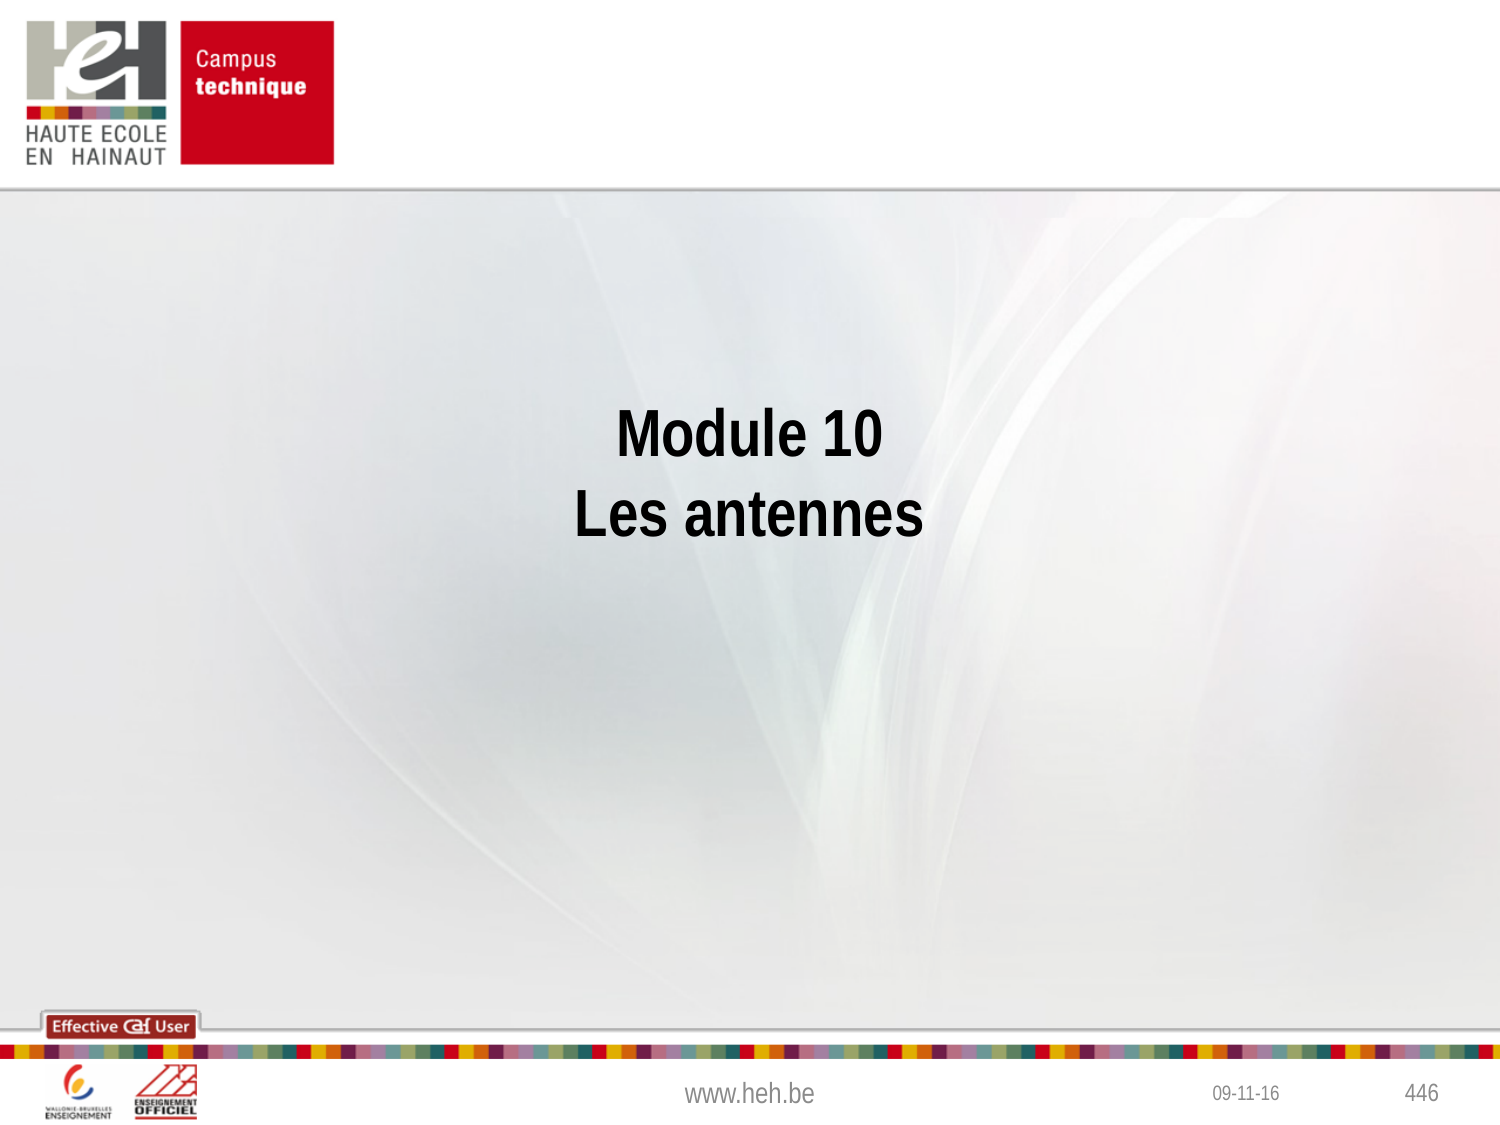

# Module 10 Les antennes

www.heh.be
09-11-16
446